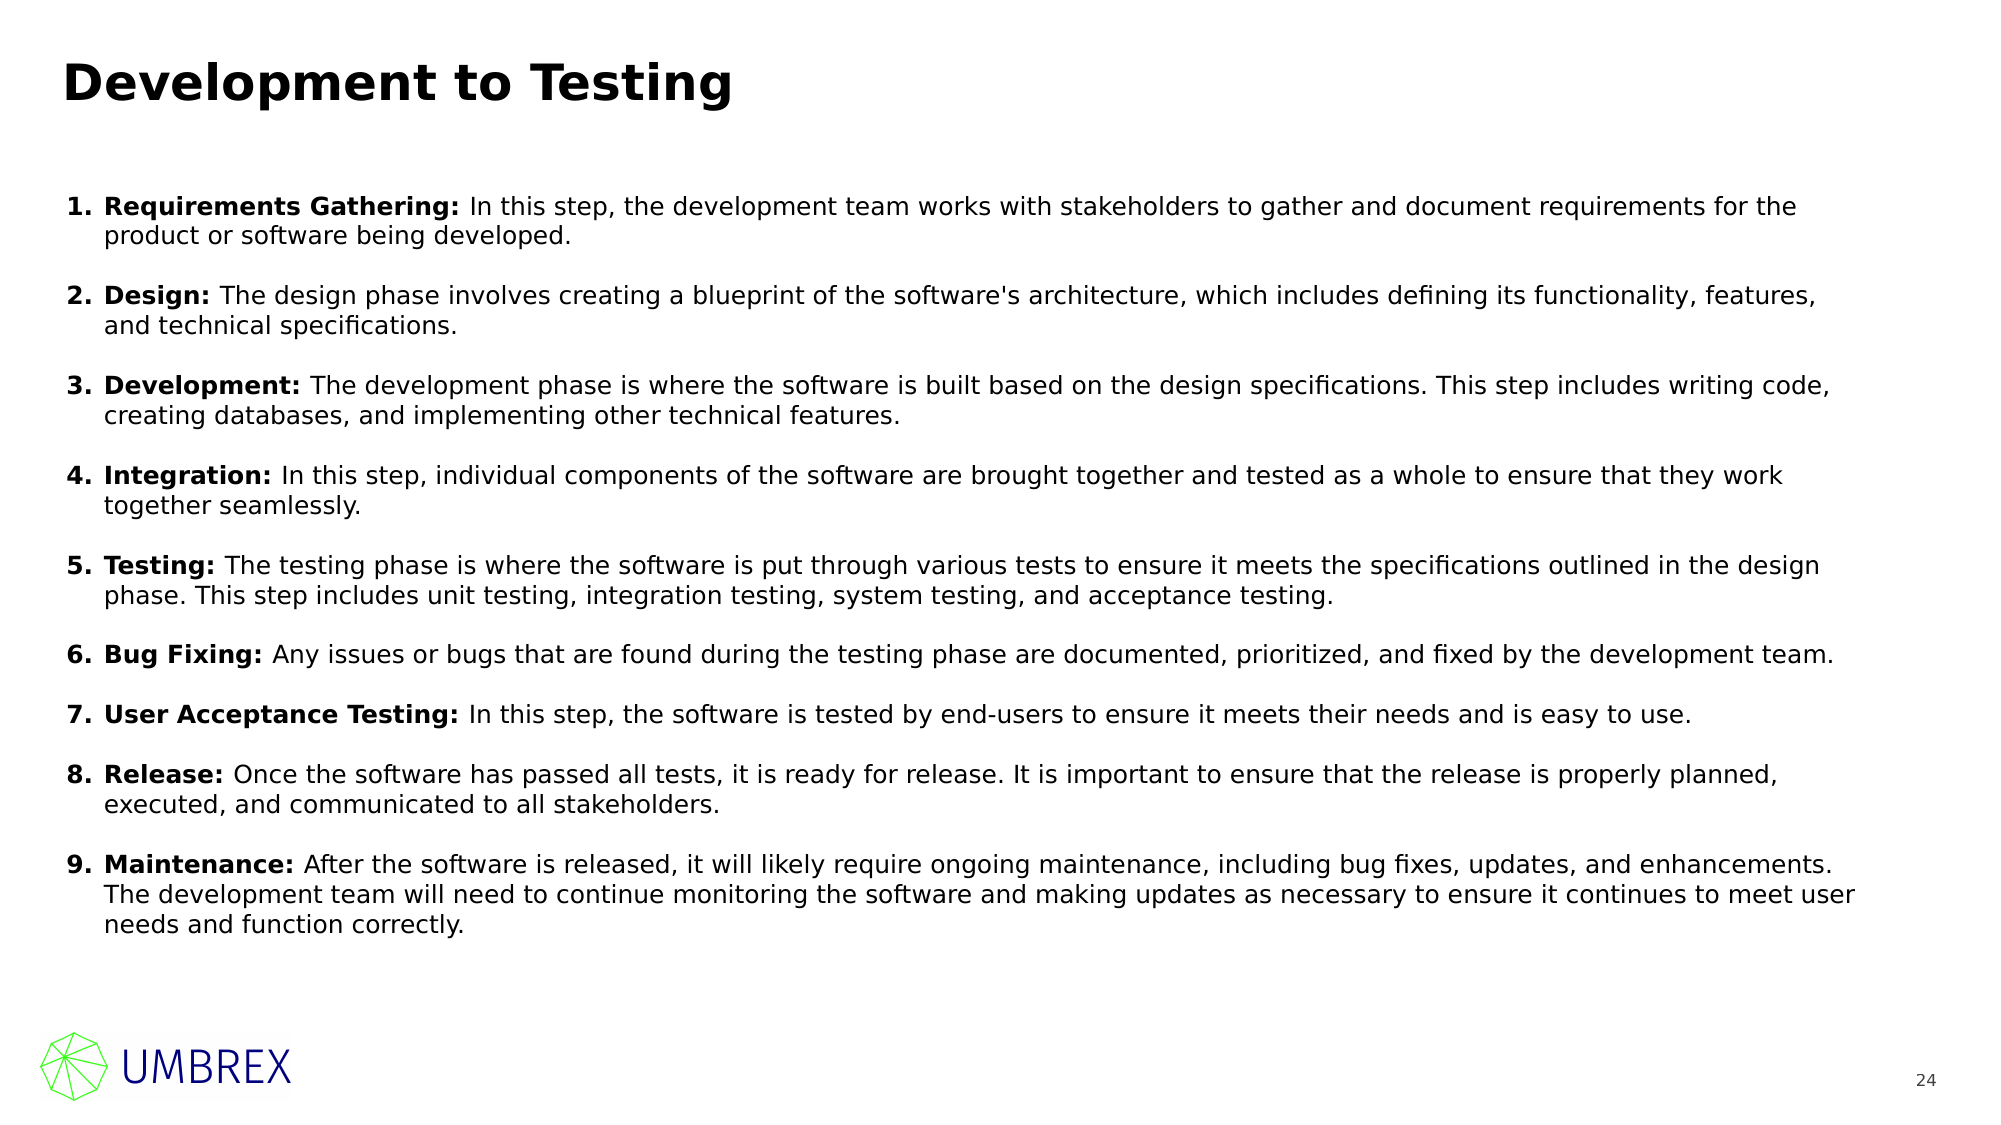

# Development to Testing
Requirements Gathering: In this step, the development team works with stakeholders to gather and document requirements for the product or software being developed.

Design: The design phase involves creating a blueprint of the software's architecture, which includes defining its functionality, features, and technical specifications.

Development: The development phase is where the software is built based on the design specifications. This step includes writing code, creating databases, and implementing other technical features.

Integration: In this step, individual components of the software are brought together and tested as a whole to ensure that they work together seamlessly.

Testing: The testing phase is where the software is put through various tests to ensure it meets the specifications outlined in the design phase. This step includes unit testing, integration testing, system testing, and acceptance testing.

Bug Fixing: Any issues or bugs that are found during the testing phase are documented, prioritized, and fixed by the development team.

User Acceptance Testing: In this step, the software is tested by end-users to ensure it meets their needs and is easy to use.

Release: Once the software has passed all tests, it is ready for release. It is important to ensure that the release is properly planned, executed, and communicated to all stakeholders.

Maintenance: After the software is released, it will likely require ongoing maintenance, including bug fixes, updates, and enhancements. The development team will need to continue monitoring the software and making updates as necessary to ensure it continues to meet user needs and function correctly.